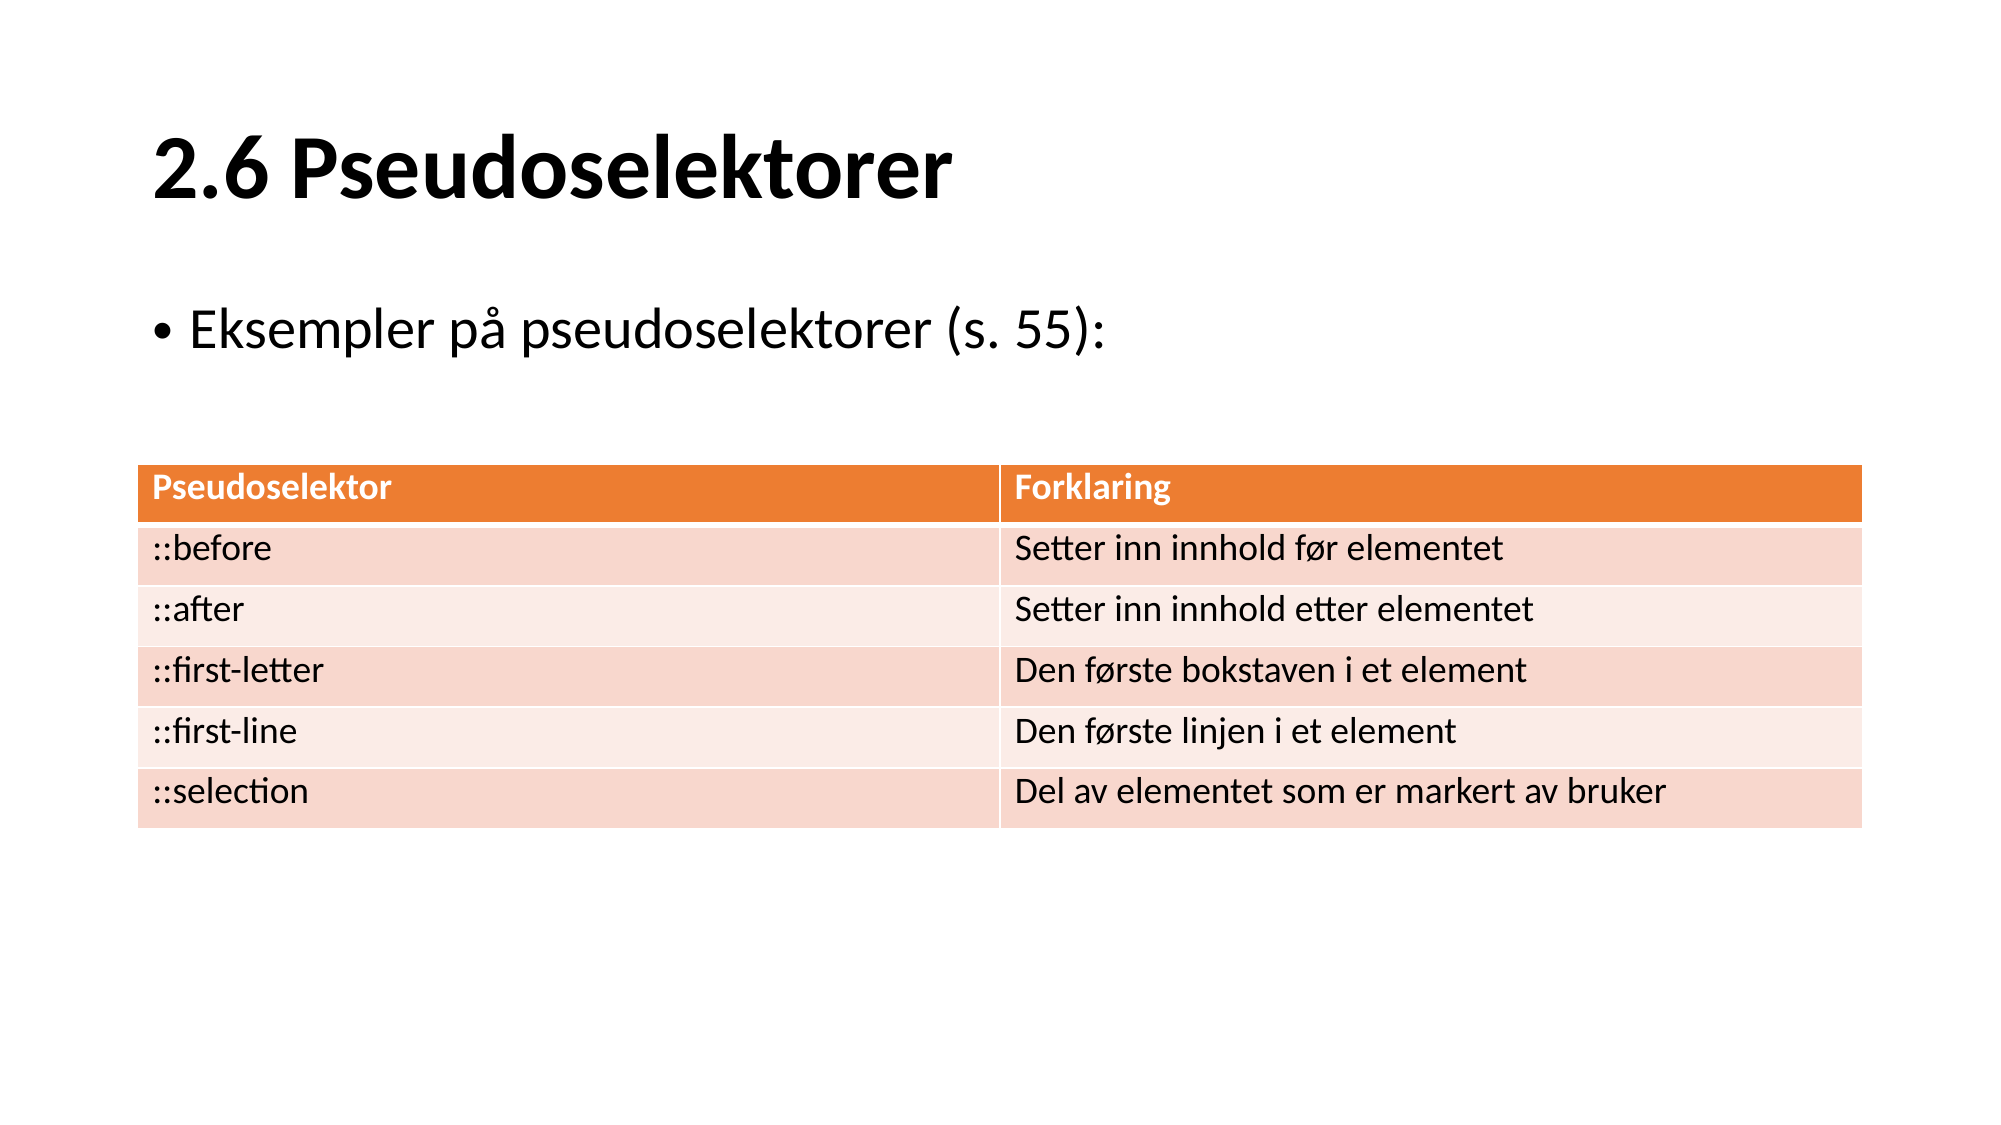

# 2.6 Pseudoselektorer
Eksempler på pseudoselektorer (s. 55):
| Pseudoselektor | Forklaring |
| --- | --- |
| ::before | Setter inn innhold før elementet |
| ::after | Setter inn innhold etter elementet |
| ::first-letter | Den første bokstaven i et element |
| ::first-line | Den første linjen i et element |
| ::selection | Del av elementet som er markert av bruker |